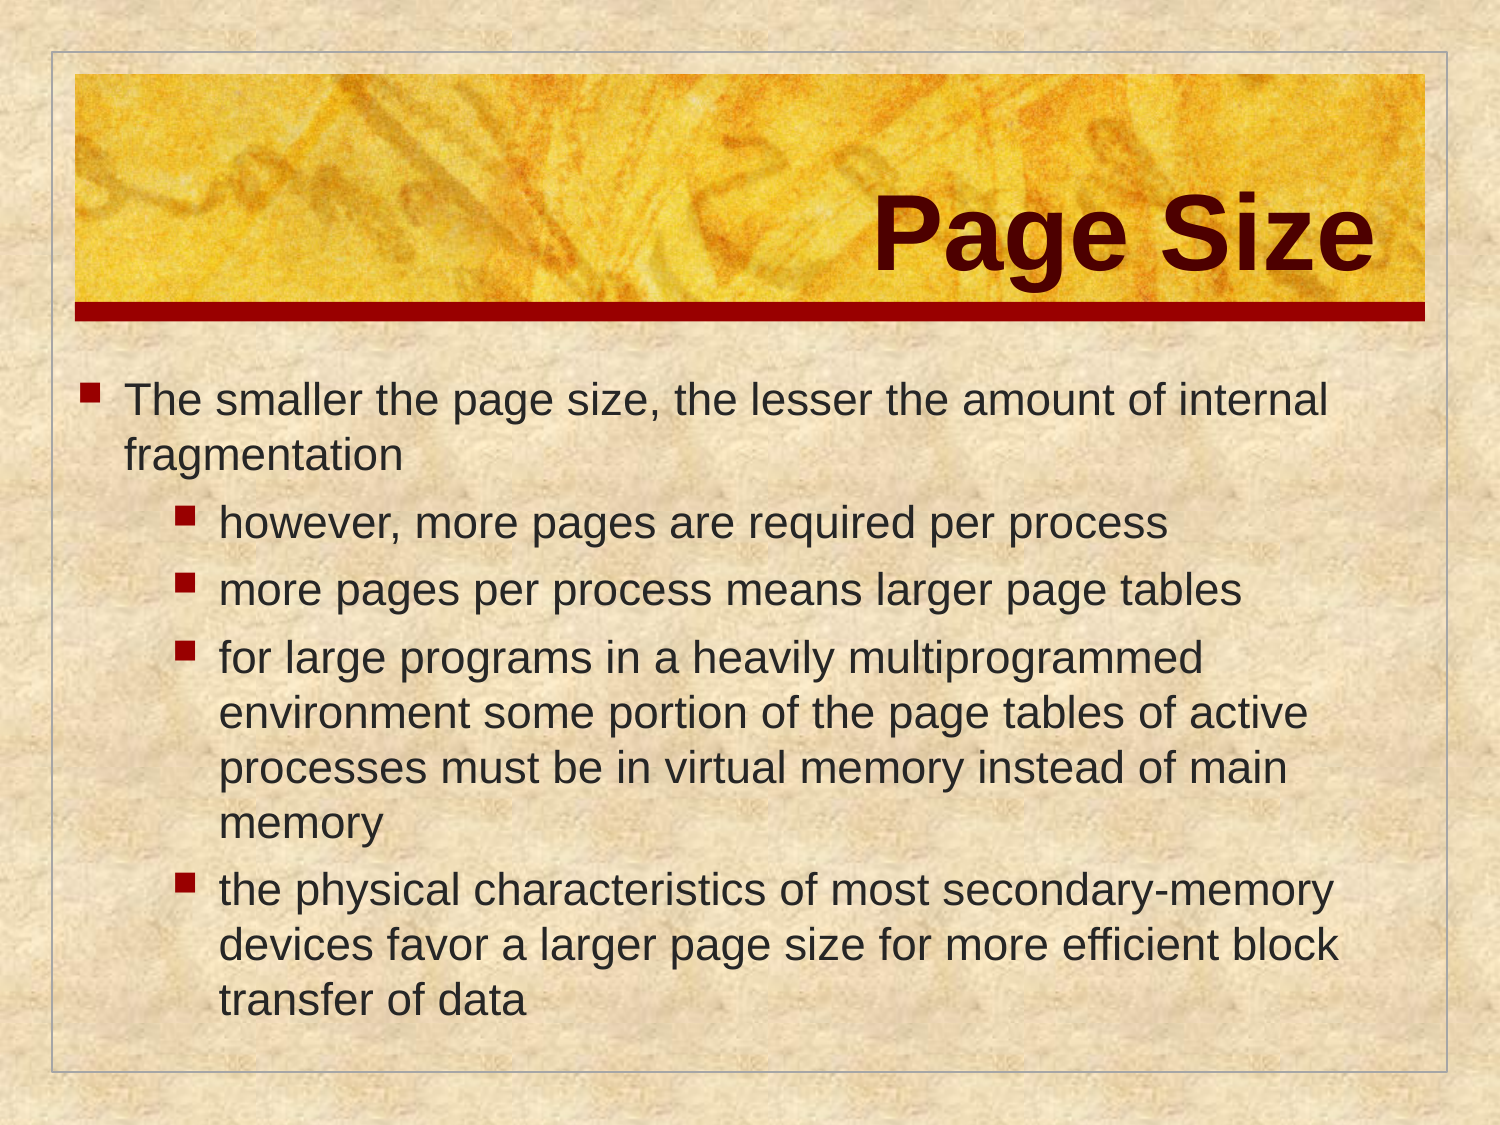

# Page Size
The smaller the page size, the lesser the amount of internal fragmentation
however, more pages are required per process
more pages per process means larger page tables
for large programs in a heavily multiprogrammed environment some portion of the page tables of active processes must be in virtual memory instead of main memory
the physical characteristics of most secondary-memory devices favor a larger page size for more efficient block transfer of data